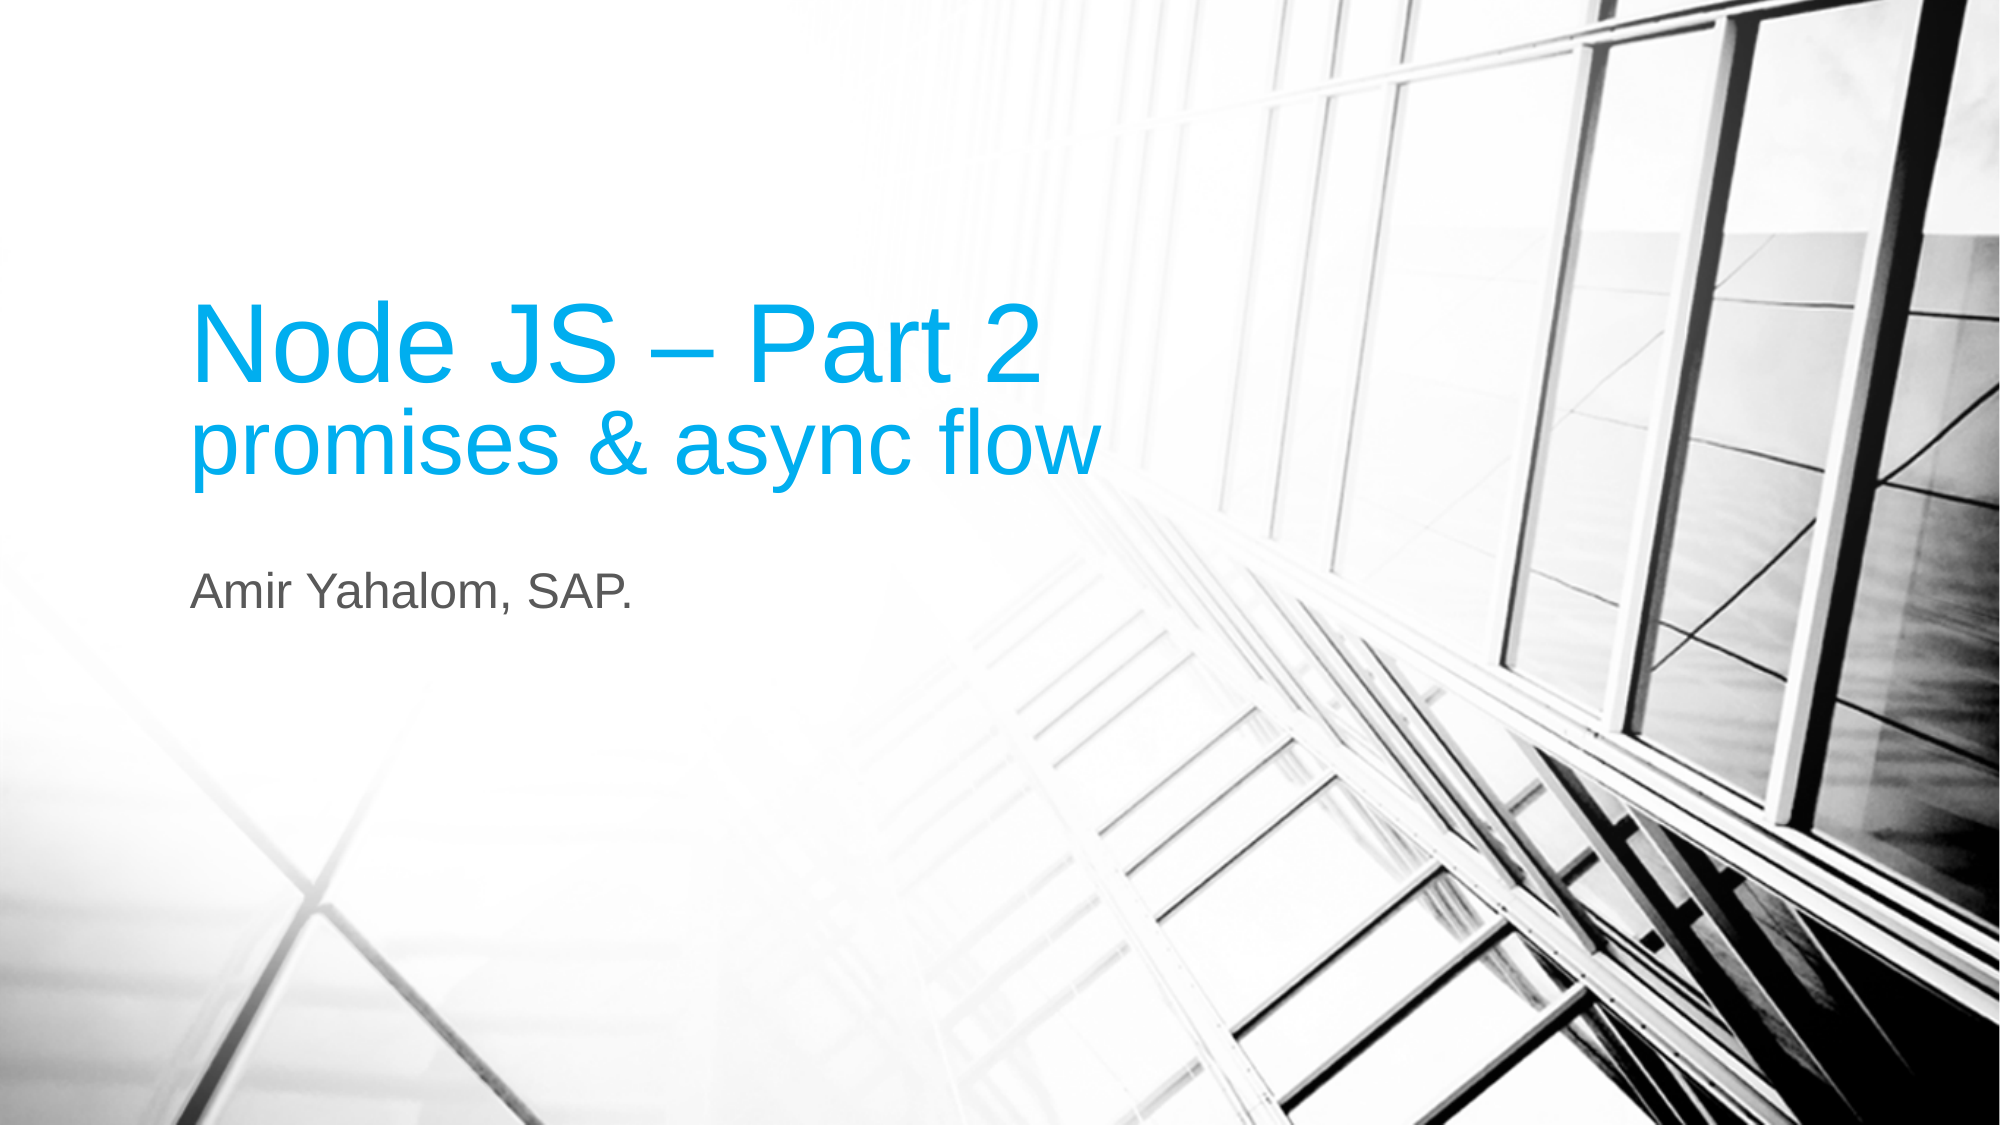

# Node JS – Part 2 promises & async flow
Amir Yahalom, SAP.